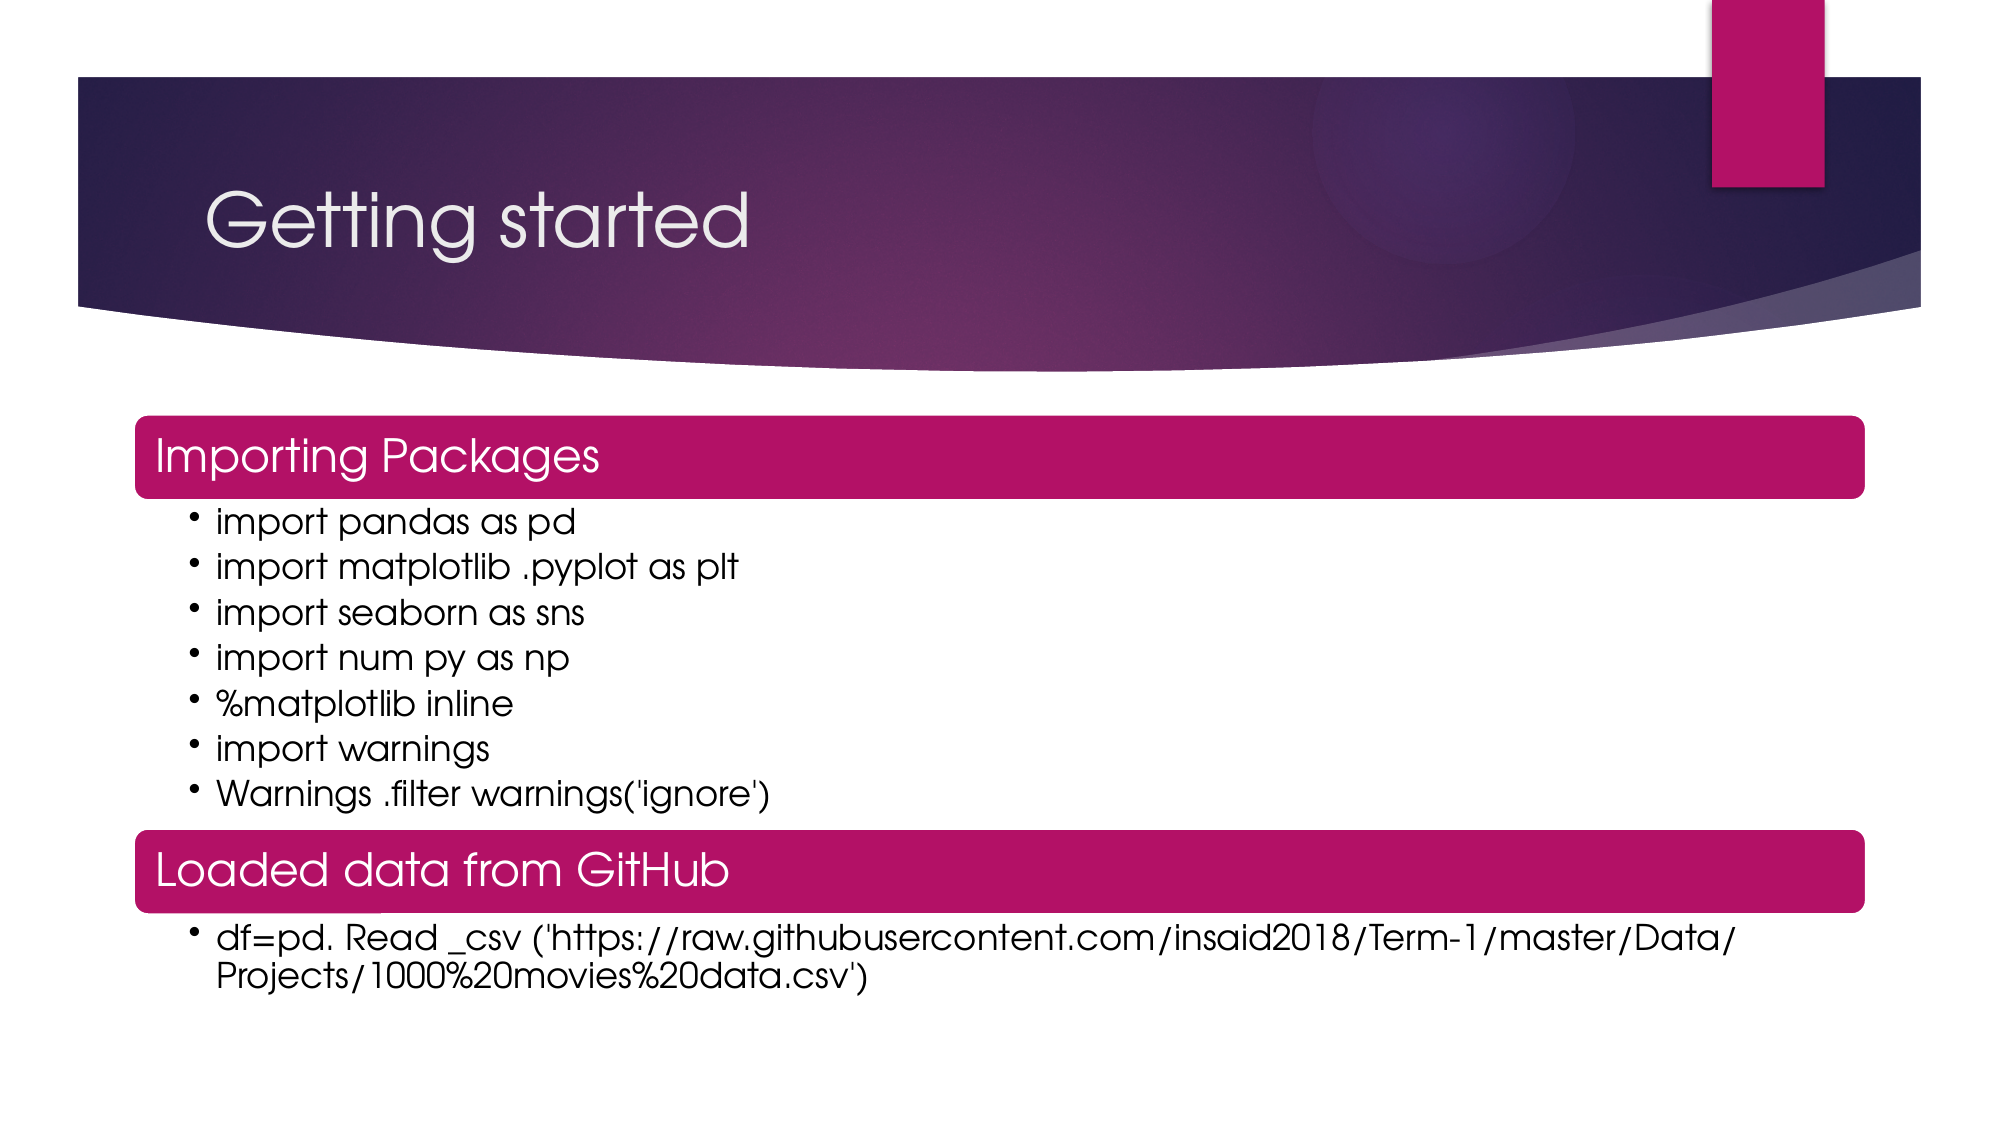

# Getting started
Importing Packages
import pandas as pd
import matplotlib .pyplot as plt
import seaborn as sns
import num py as np
%matplotlib inline
import warnings
Warnings .filter warnings('ignore')
Loaded data from GitHub
df=pd. Read _csv ('https://raw.githubusercontent.com/insaid2018/Term-1/master/Data/Projects/1000%20movies%20data.csv')